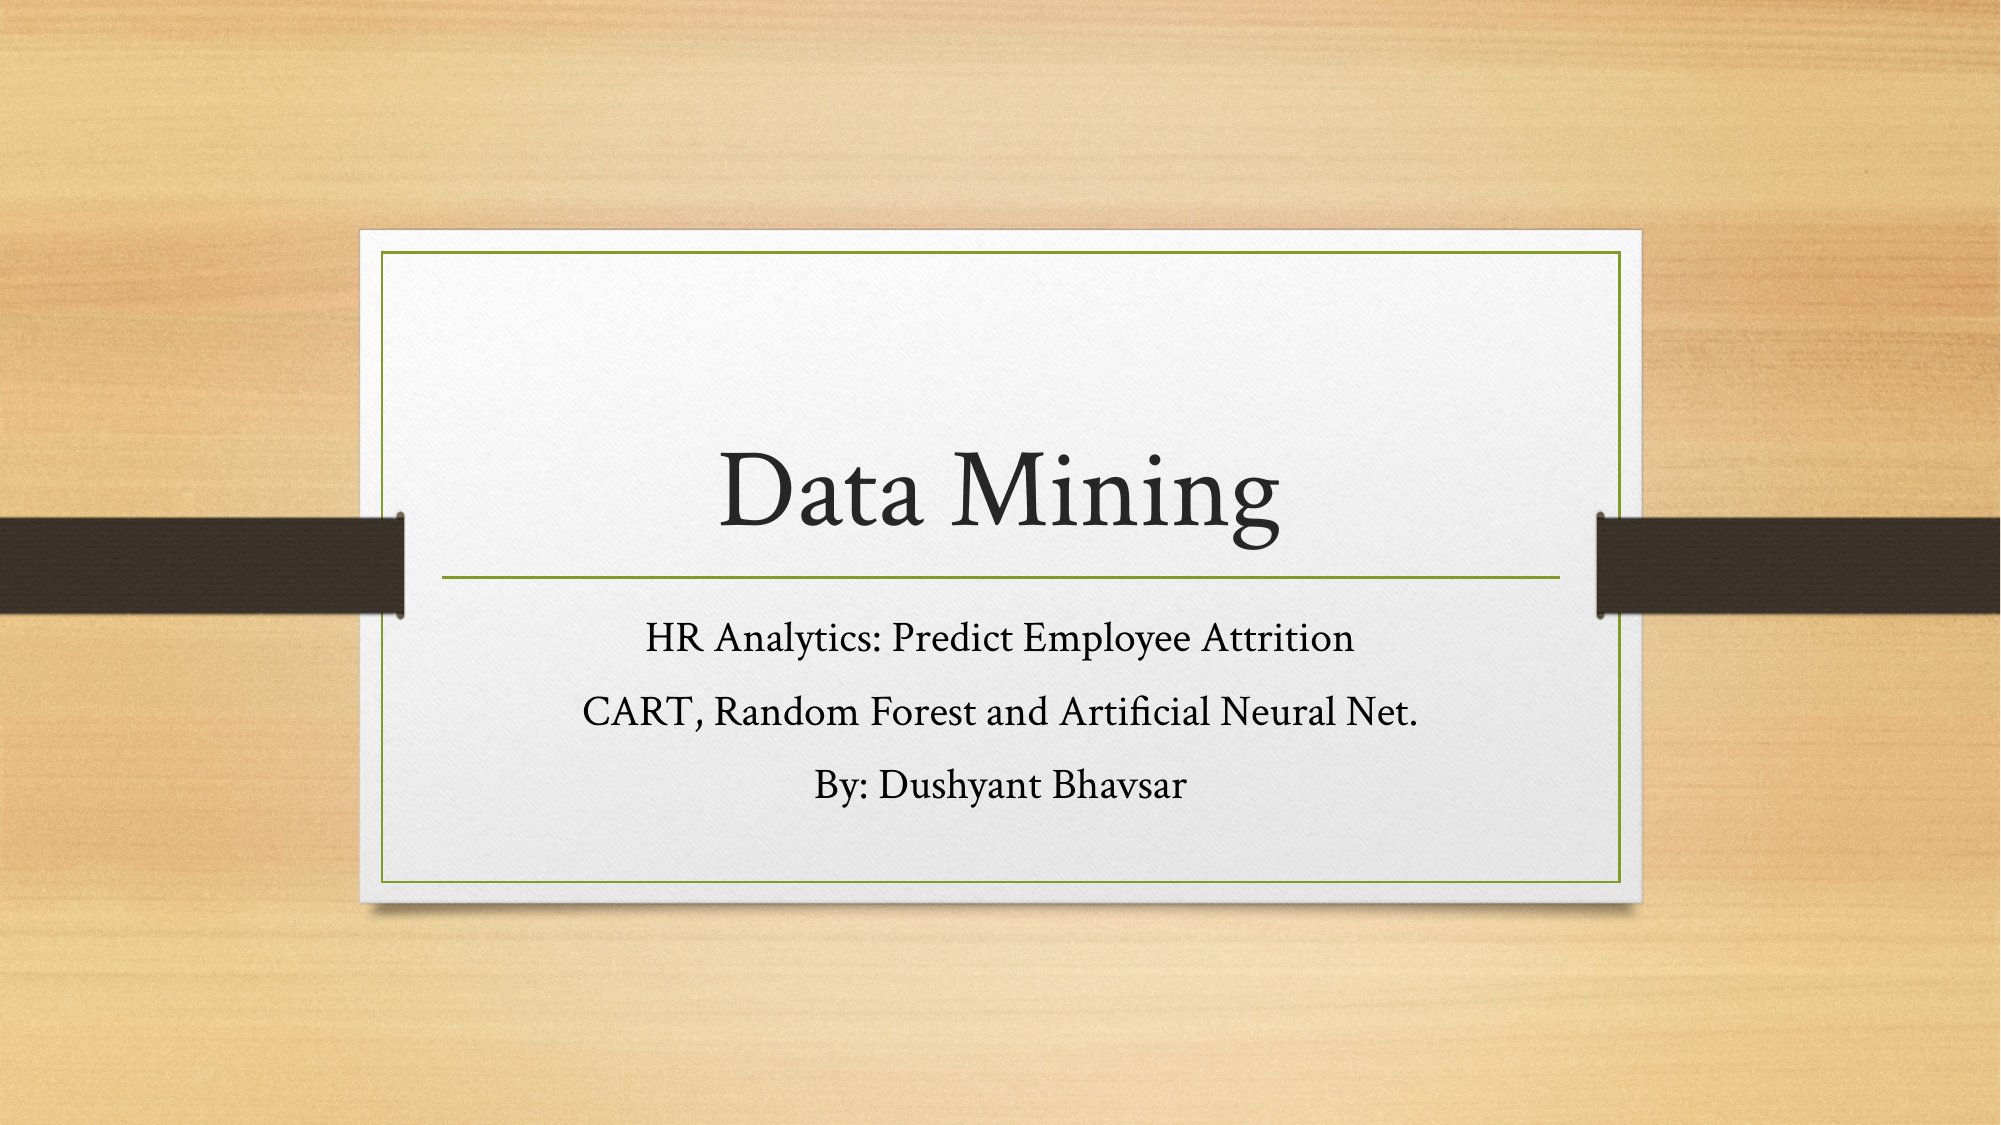

# Data Mining
HR Analytics: Predict Employee Attrition
CART, Random Forest and Artificial Neural Net.
By: Dushyant Bhavsar